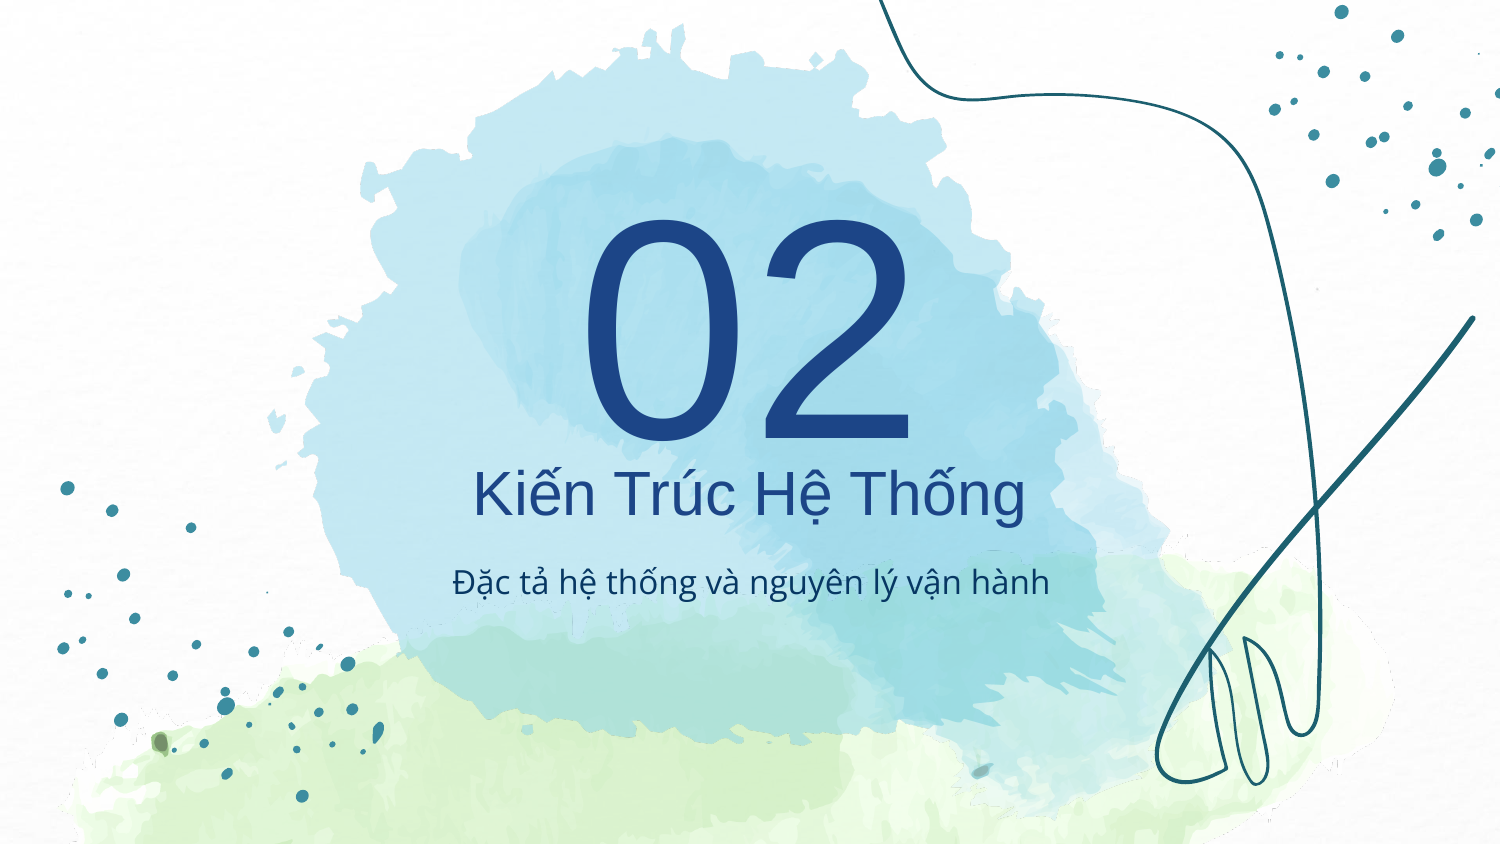

02
# Kiến Trúc Hệ Thống
Đặc tả hệ thống và nguyên lý vận hành